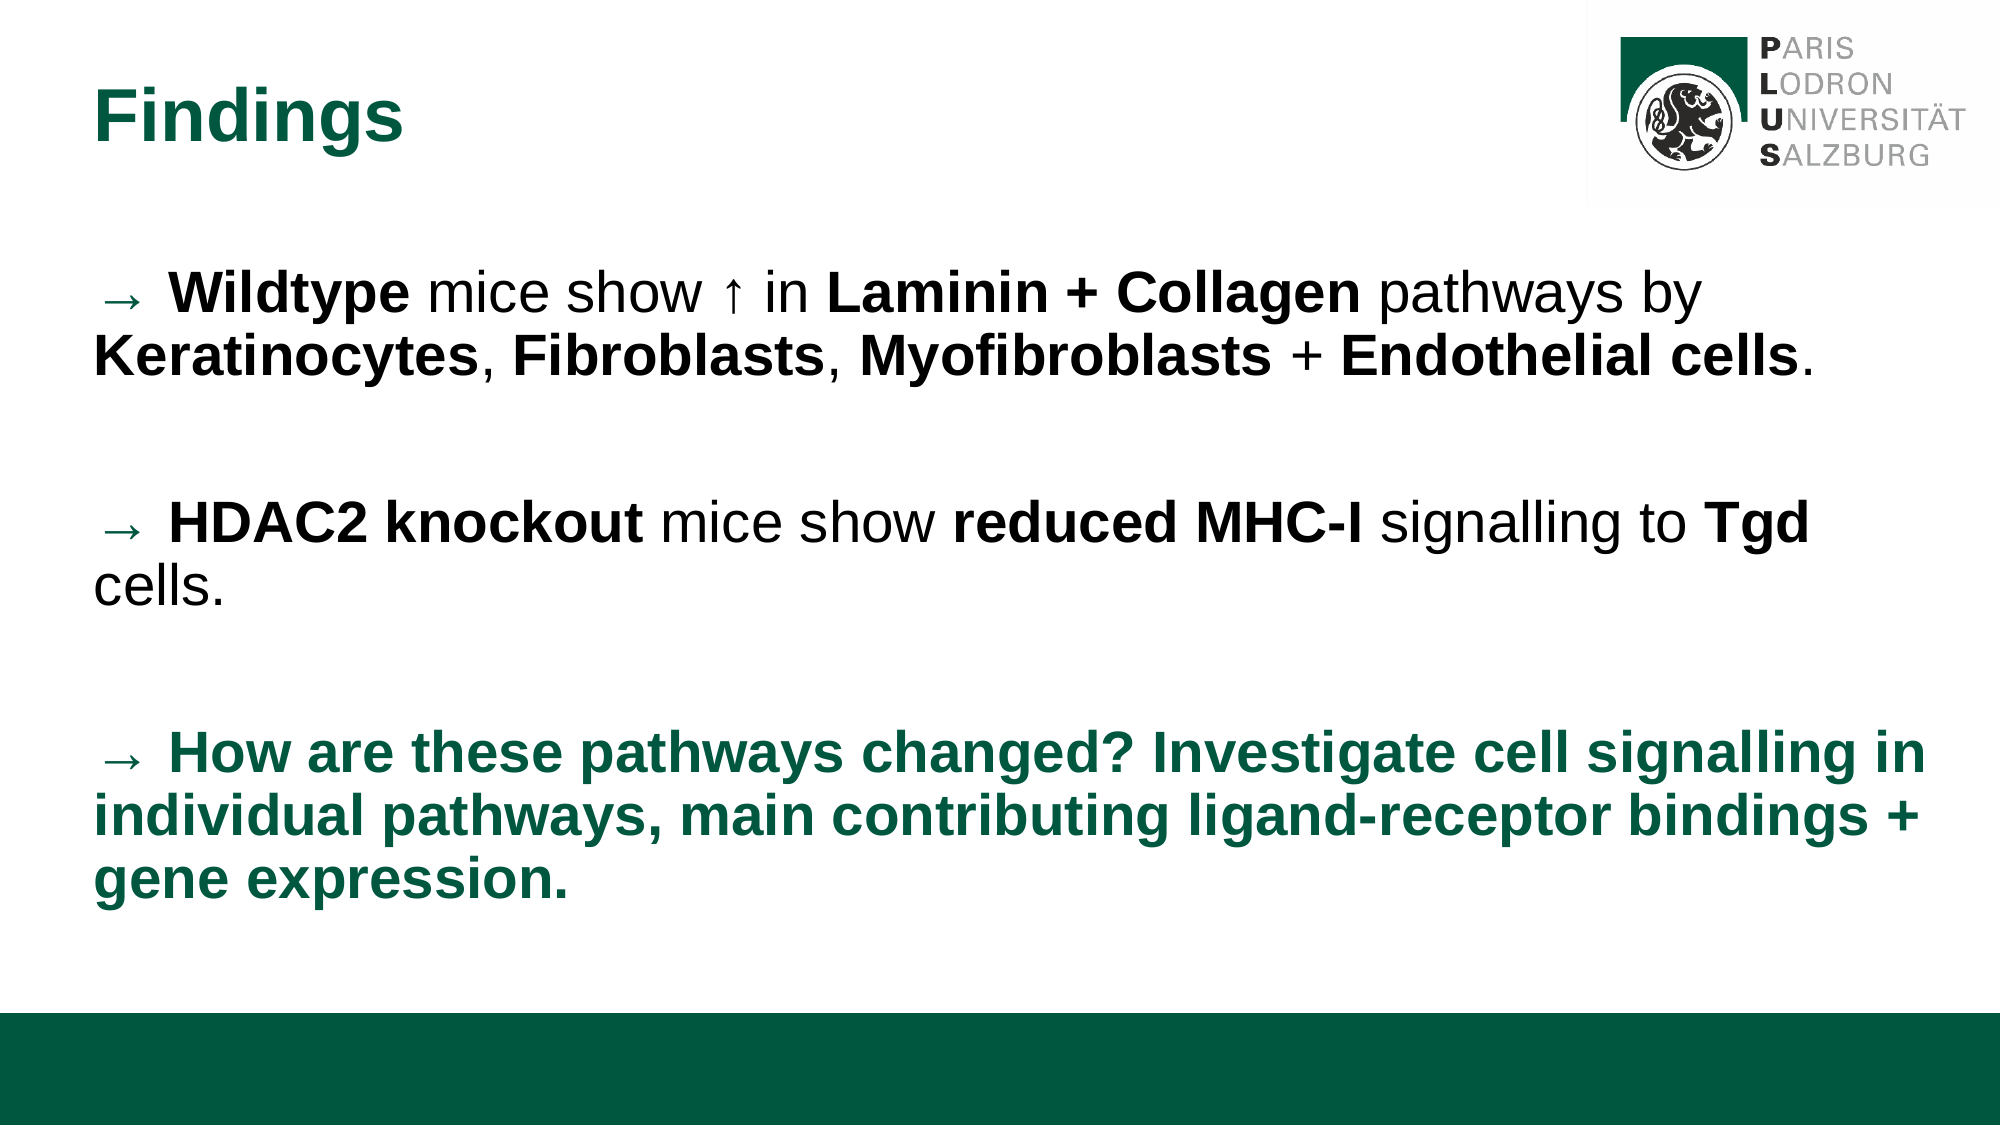

Findings

→ Wildtype mice show ↑ in Laminin + Collagen pathways by Keratinocytes, Fibroblasts, Myofibroblasts + Endothelial cells.

→ HDAC2 knockout mice show reduced MHC-I signalling to Tgd cells.

→ How are these pathways changed? Investigate cell signalling in individual pathways, main contributing ligand-receptor bindings + gene expression.